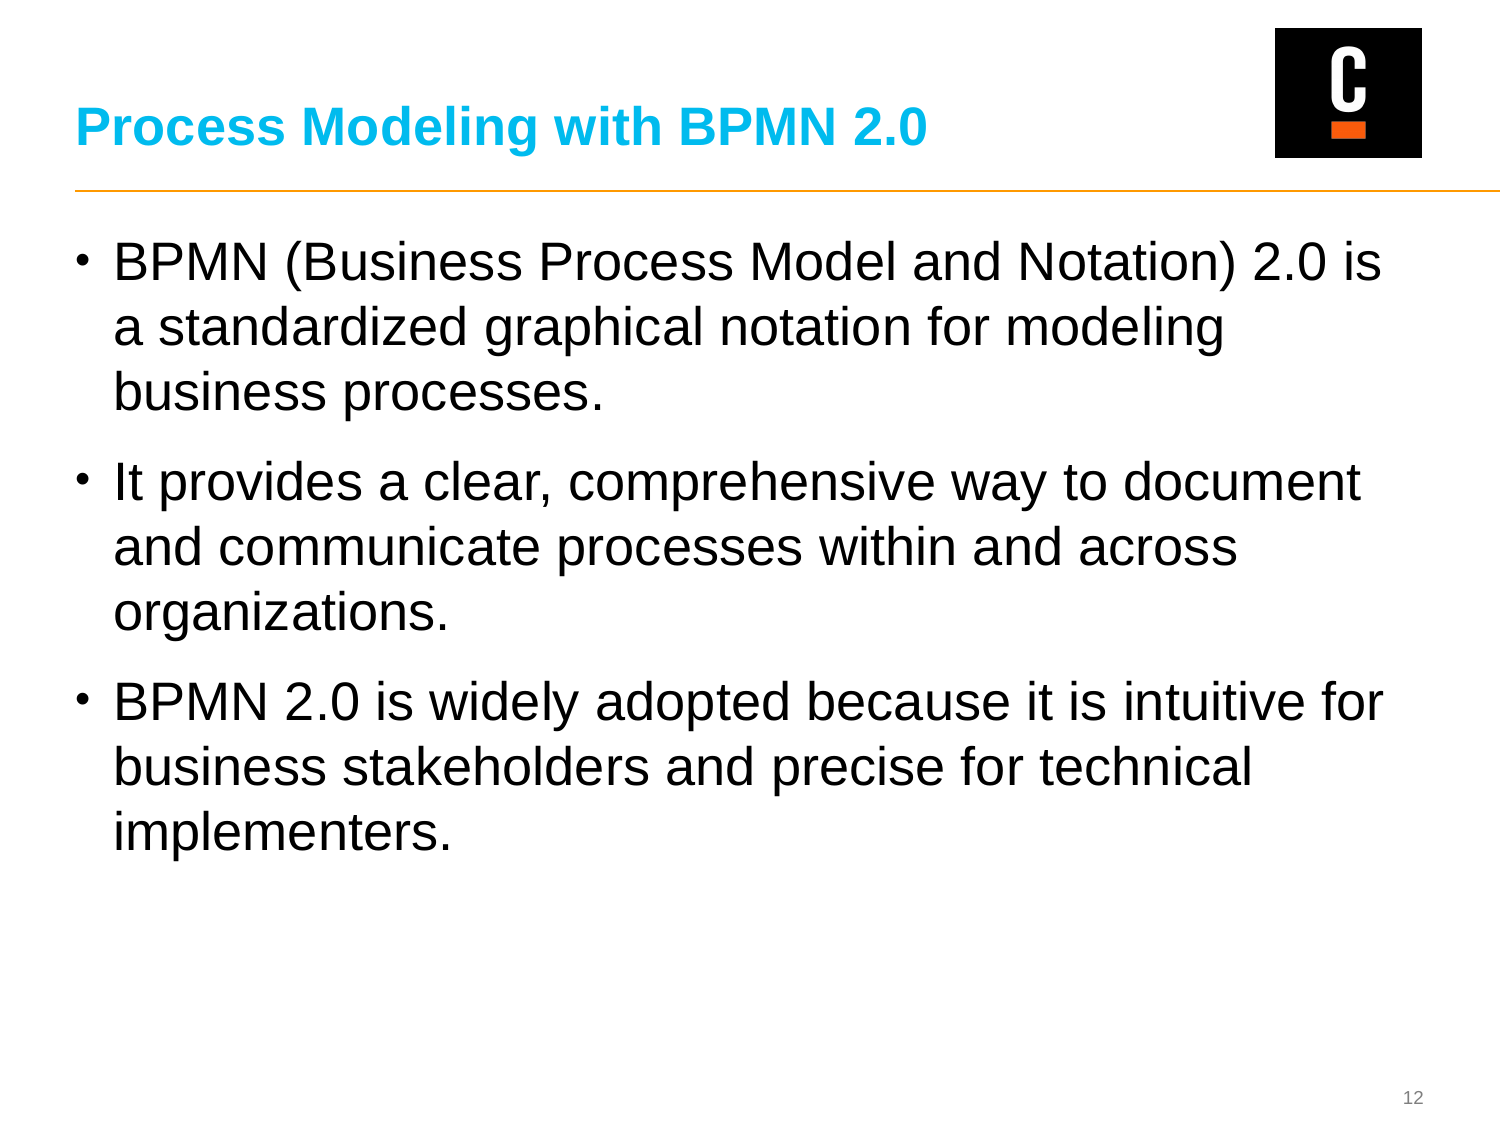

# Process Modeling with BPMN 2.0
BPMN (Business Process Model and Notation) 2.0 is a standardized graphical notation for modeling business processes.
It provides a clear, comprehensive way to document and communicate processes within and across organizations.
BPMN 2.0 is widely adopted because it is intuitive for business stakeholders and precise for technical implementers.